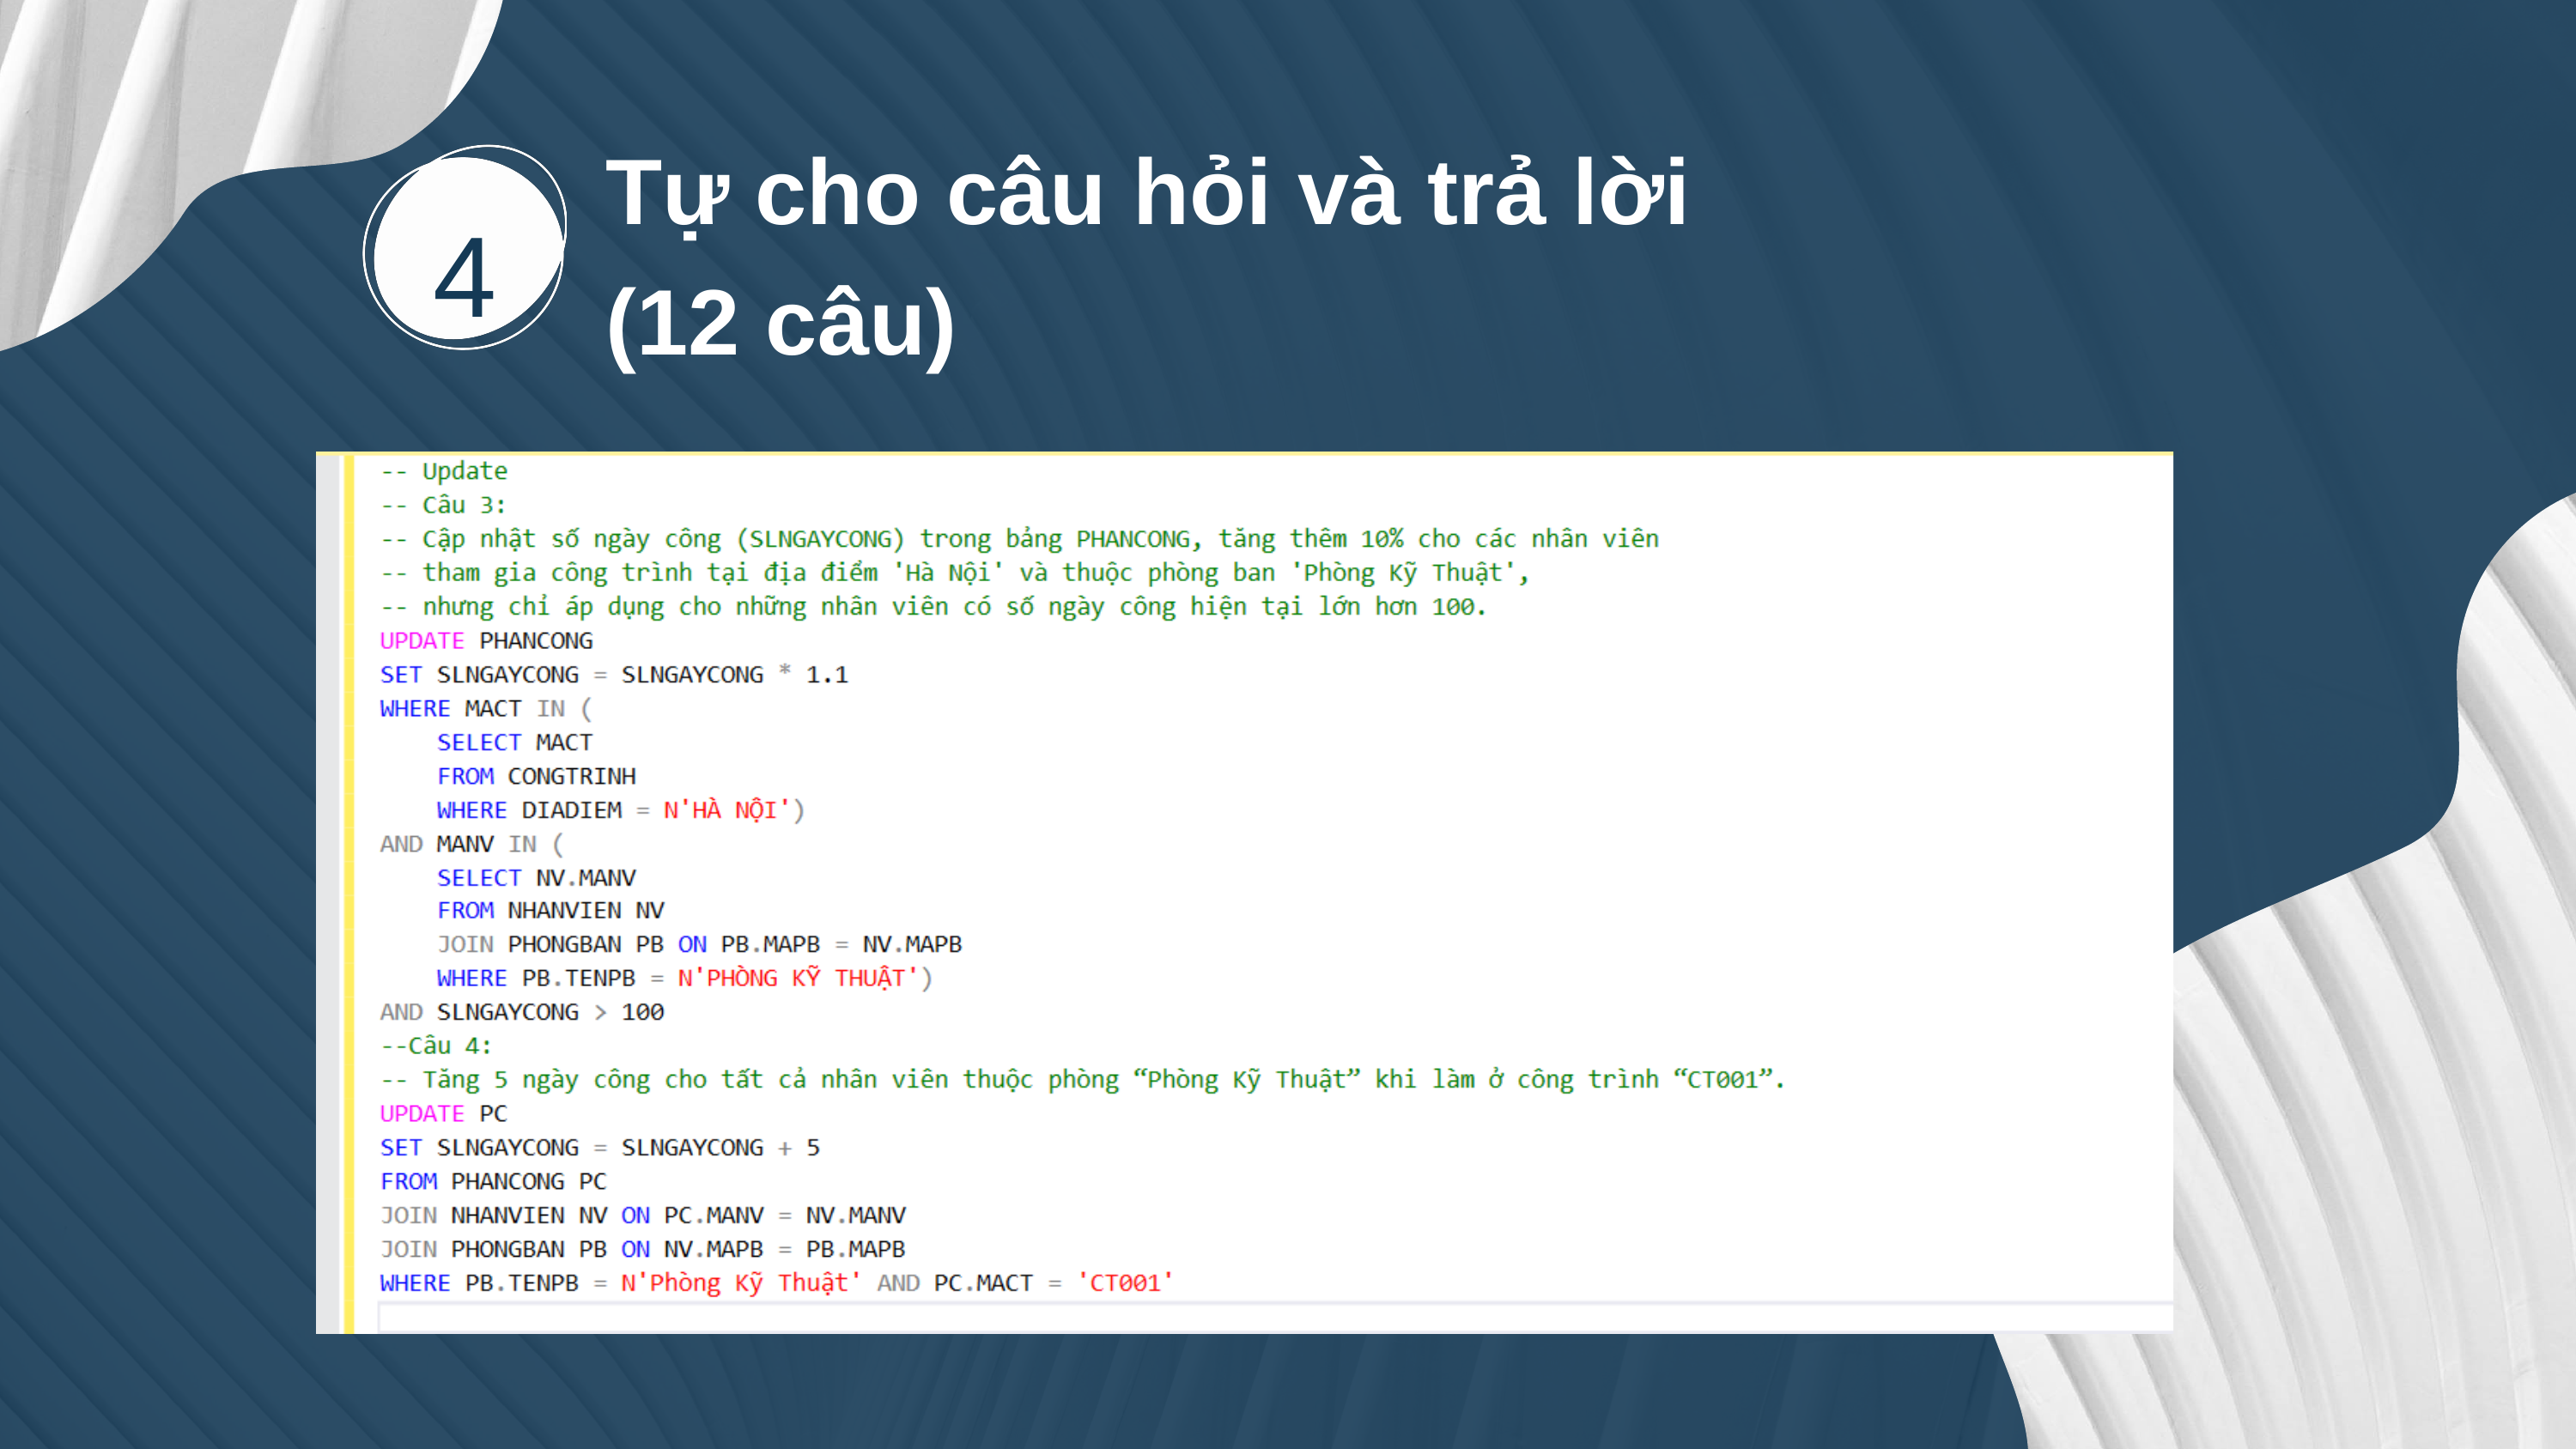

Tự cho câu hỏi và trả lời
(12 câu)

4